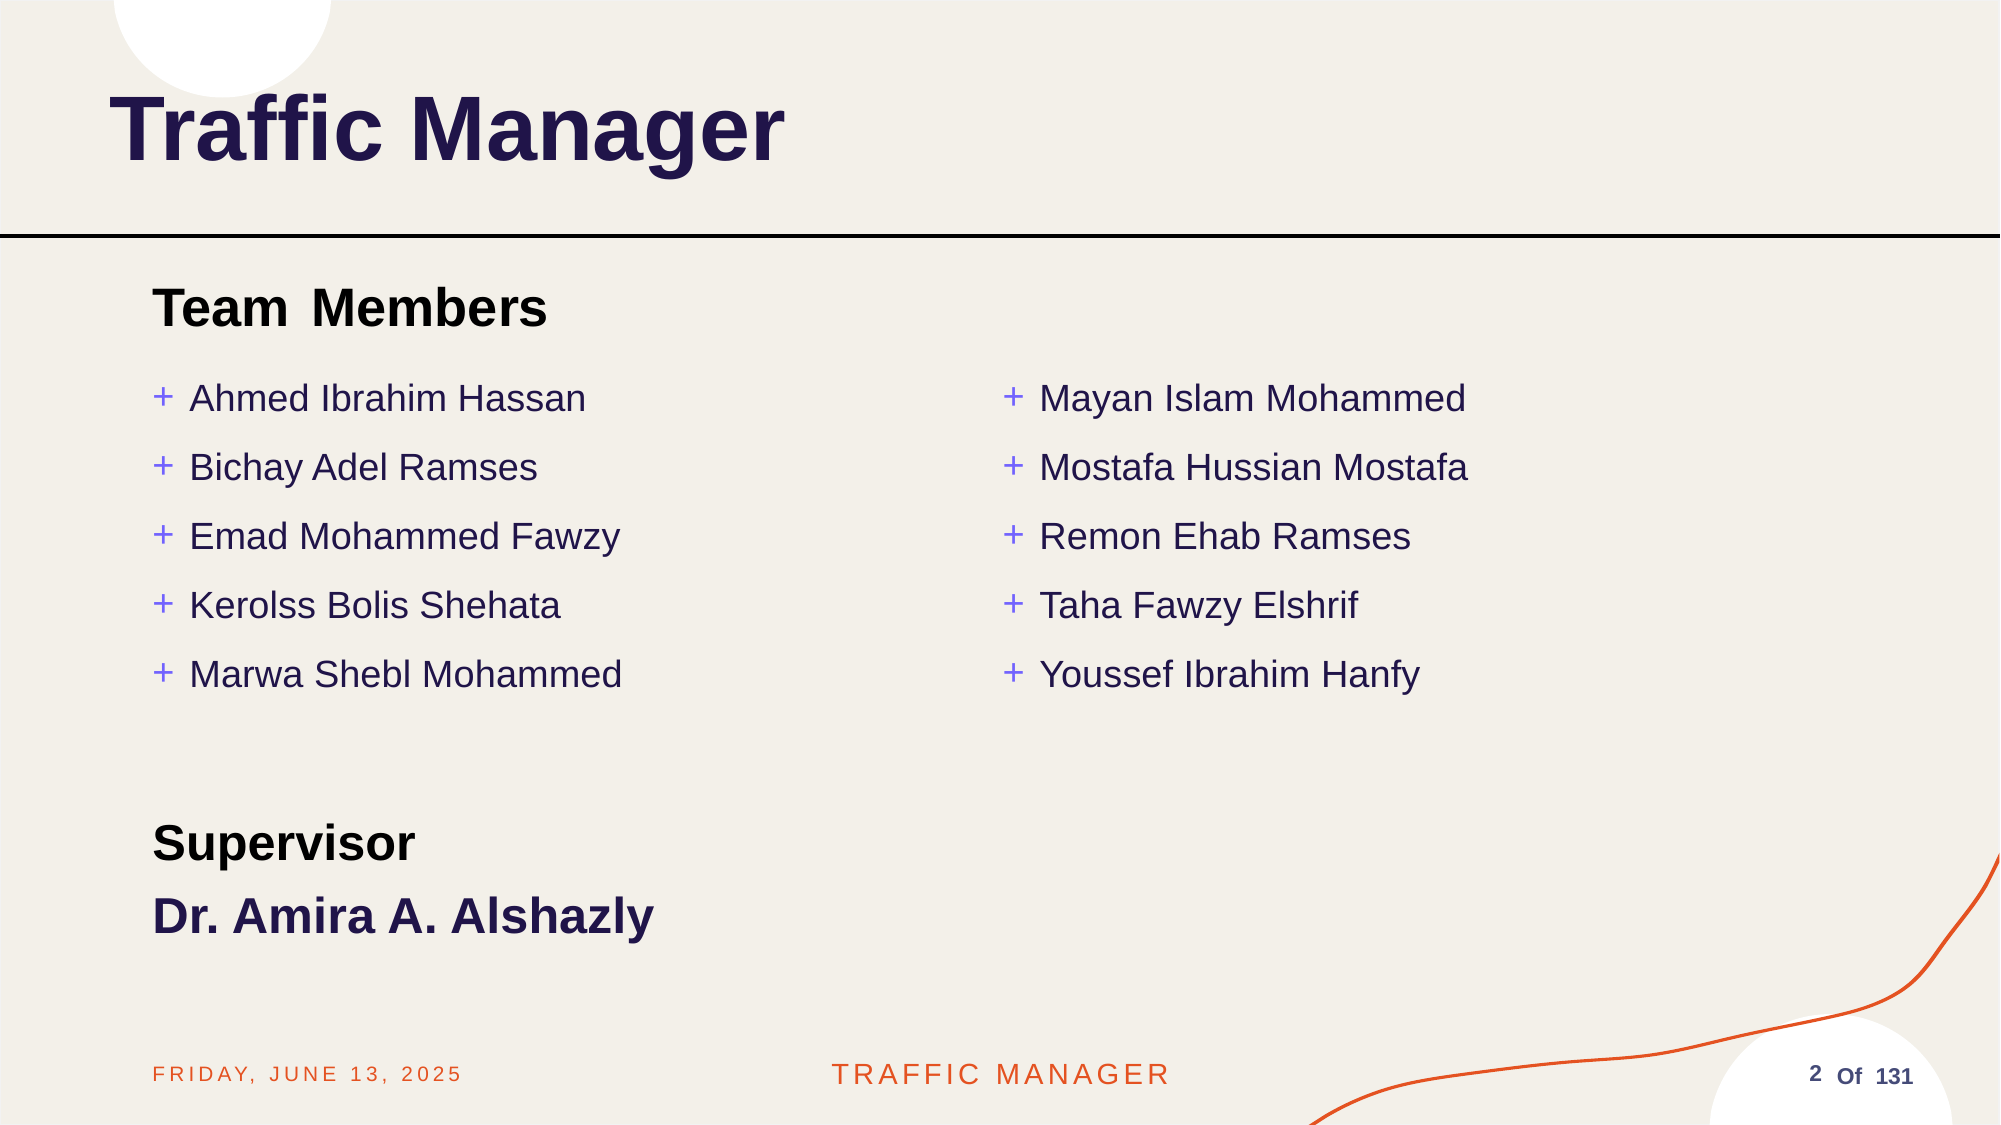

Traffic Manager
Team Members

Ahmed Ibrahim Hassan
Bichay Adel Ramses
Emad Mohammed Fawzy
Kerolss Bolis Shehata
Marwa Shebl Mohammed
Mayan Islam Mohammed
Mostafa Hussian Mostafa
Remon Ehab Ramses
Taha Fawzy Elshrif
Youssef Ibrahim Hanfy
Supervisor
Dr. Amira A. Alshazly

Friday, June 13, 2025
Traffic MANAGER
2